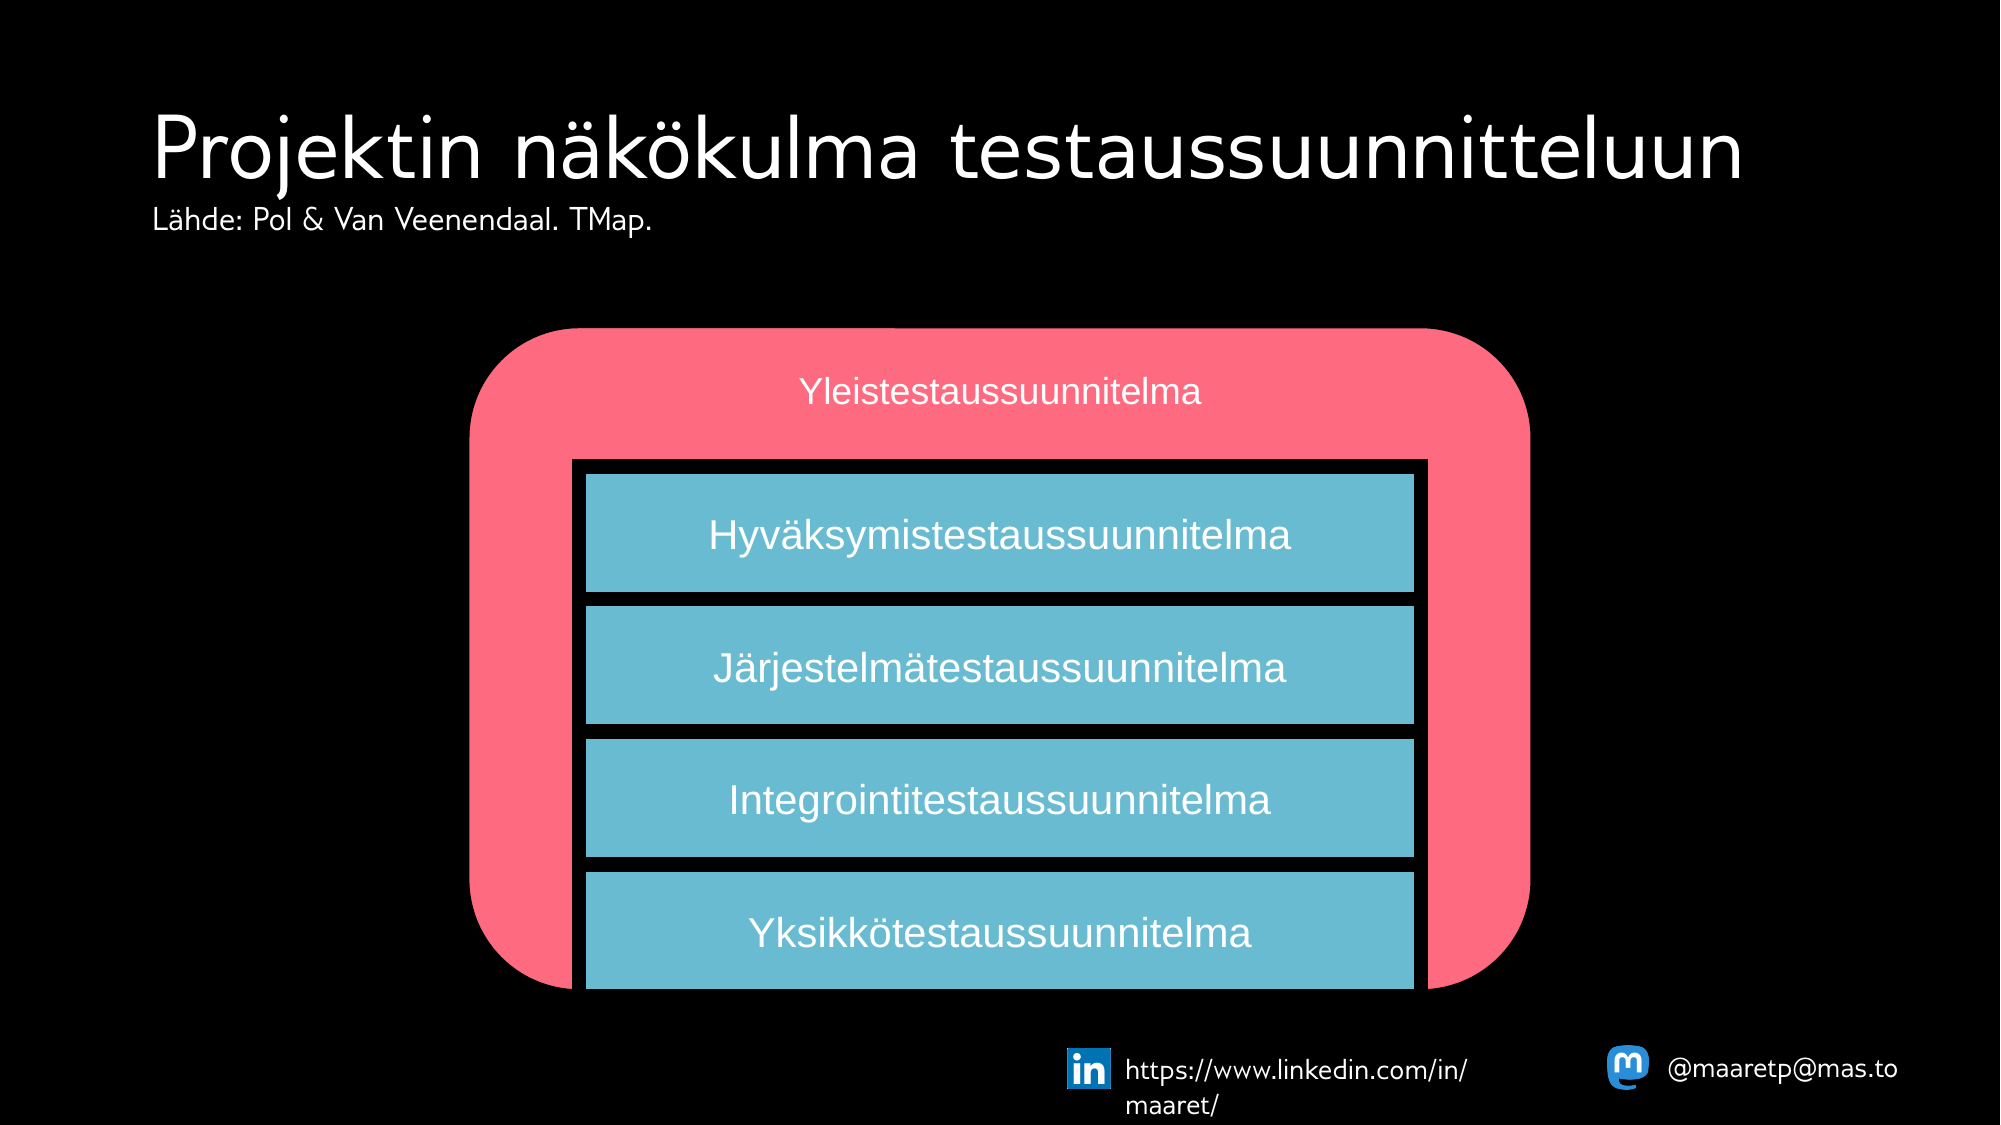

# Projektin näkökulma testaussuunnitteluun Lähde: Pol & Van Veenendaal. TMap.
Yleistestaussuunnitelma

Hyväksymistestaussuunnitelma
Järjestelmätestaussuunnitelma
Integrointitestaussuunnitelma
Yksikkötestaussuunnitelma